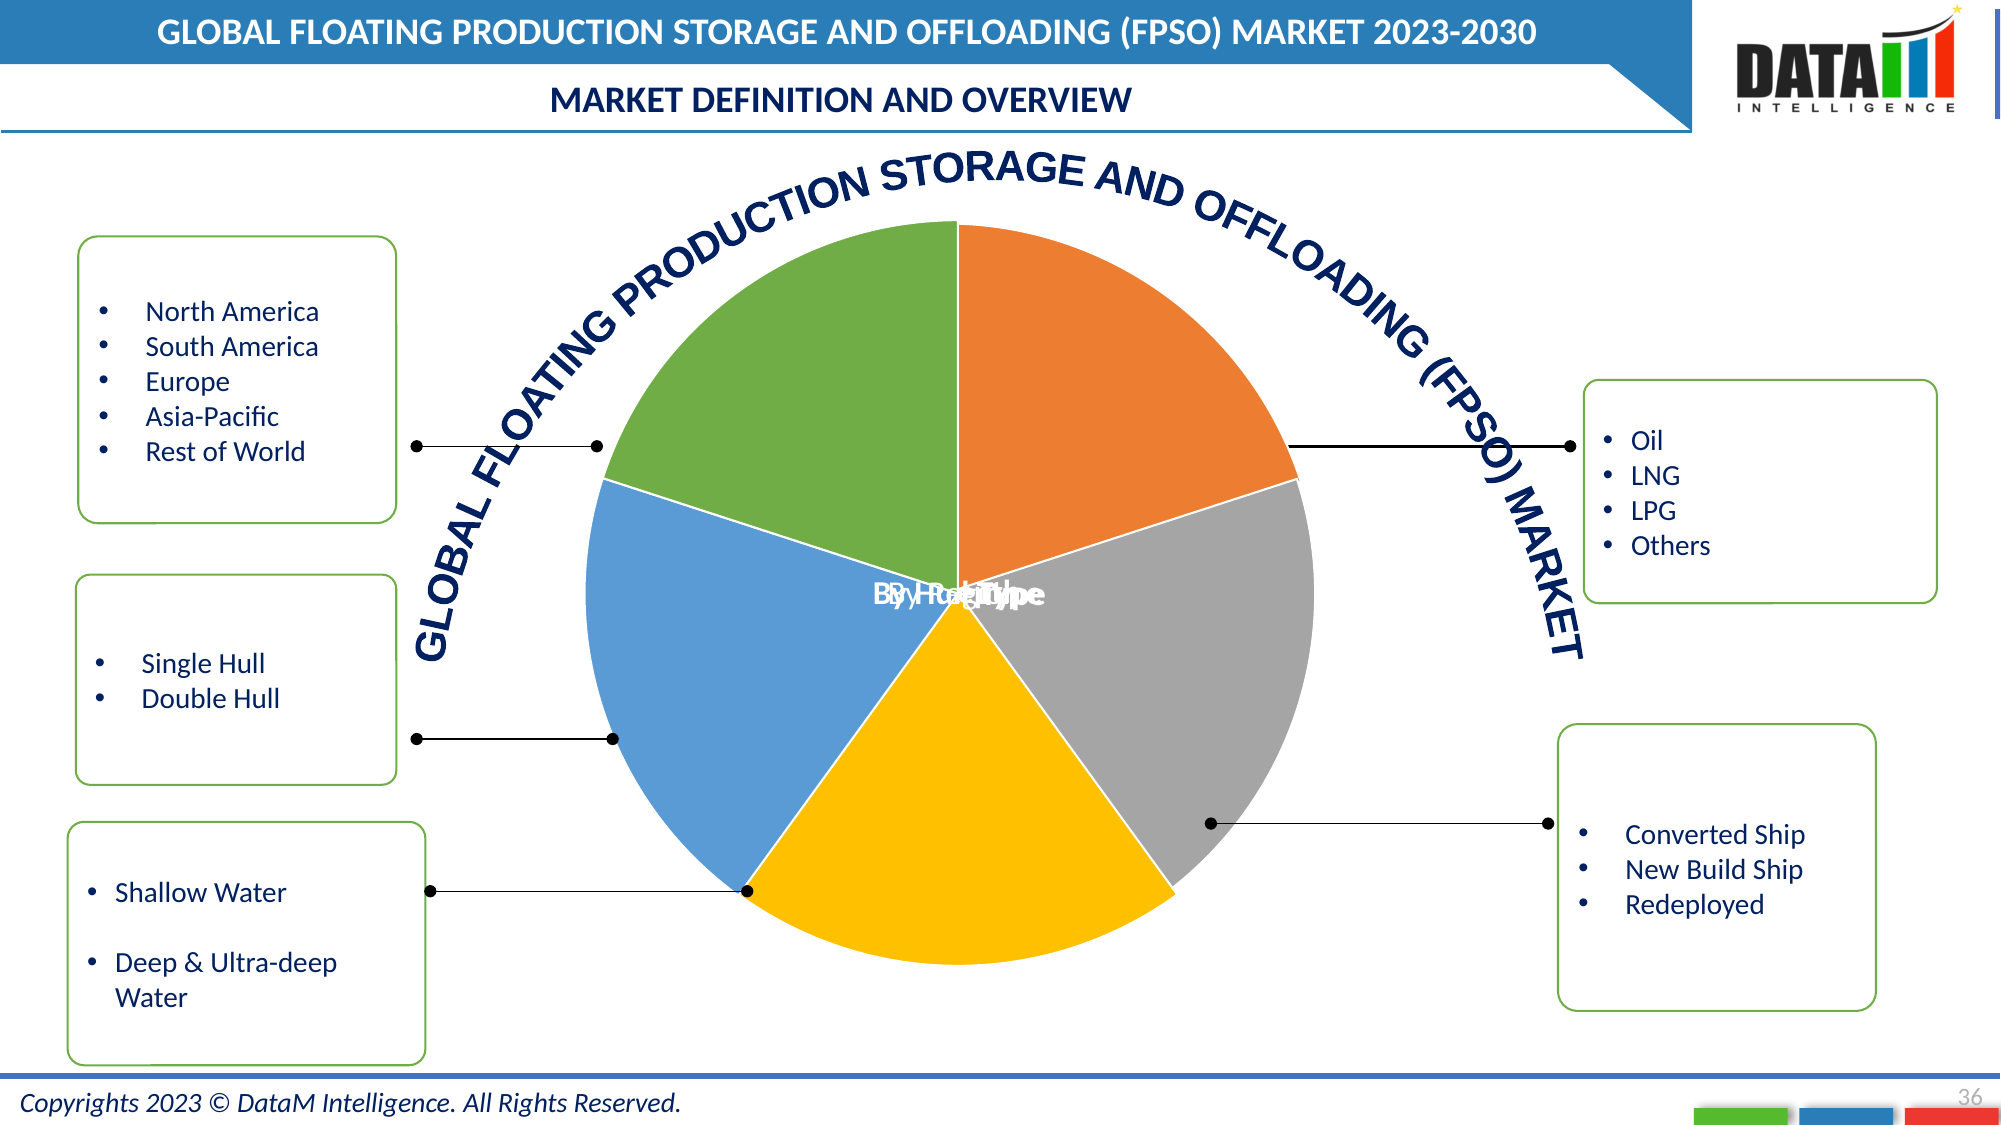

MARKET DEFINITION AND OVERVIEW
By Type
By Carrier Type
By Depth
By Hull Type
By Region
GLOBAL FLOATING PRODUCTION STORAGE AND OFFLOADING (FPSO) MARKET
North America
South America
Europe
Asia-Pacific
Rest of World

Oil
LNG
LPG
Others

Single Hull
Double Hull
Converted Ship
New Build Ship
Redeployed
Shallow Water
Deep & Ultra-deep Water
36